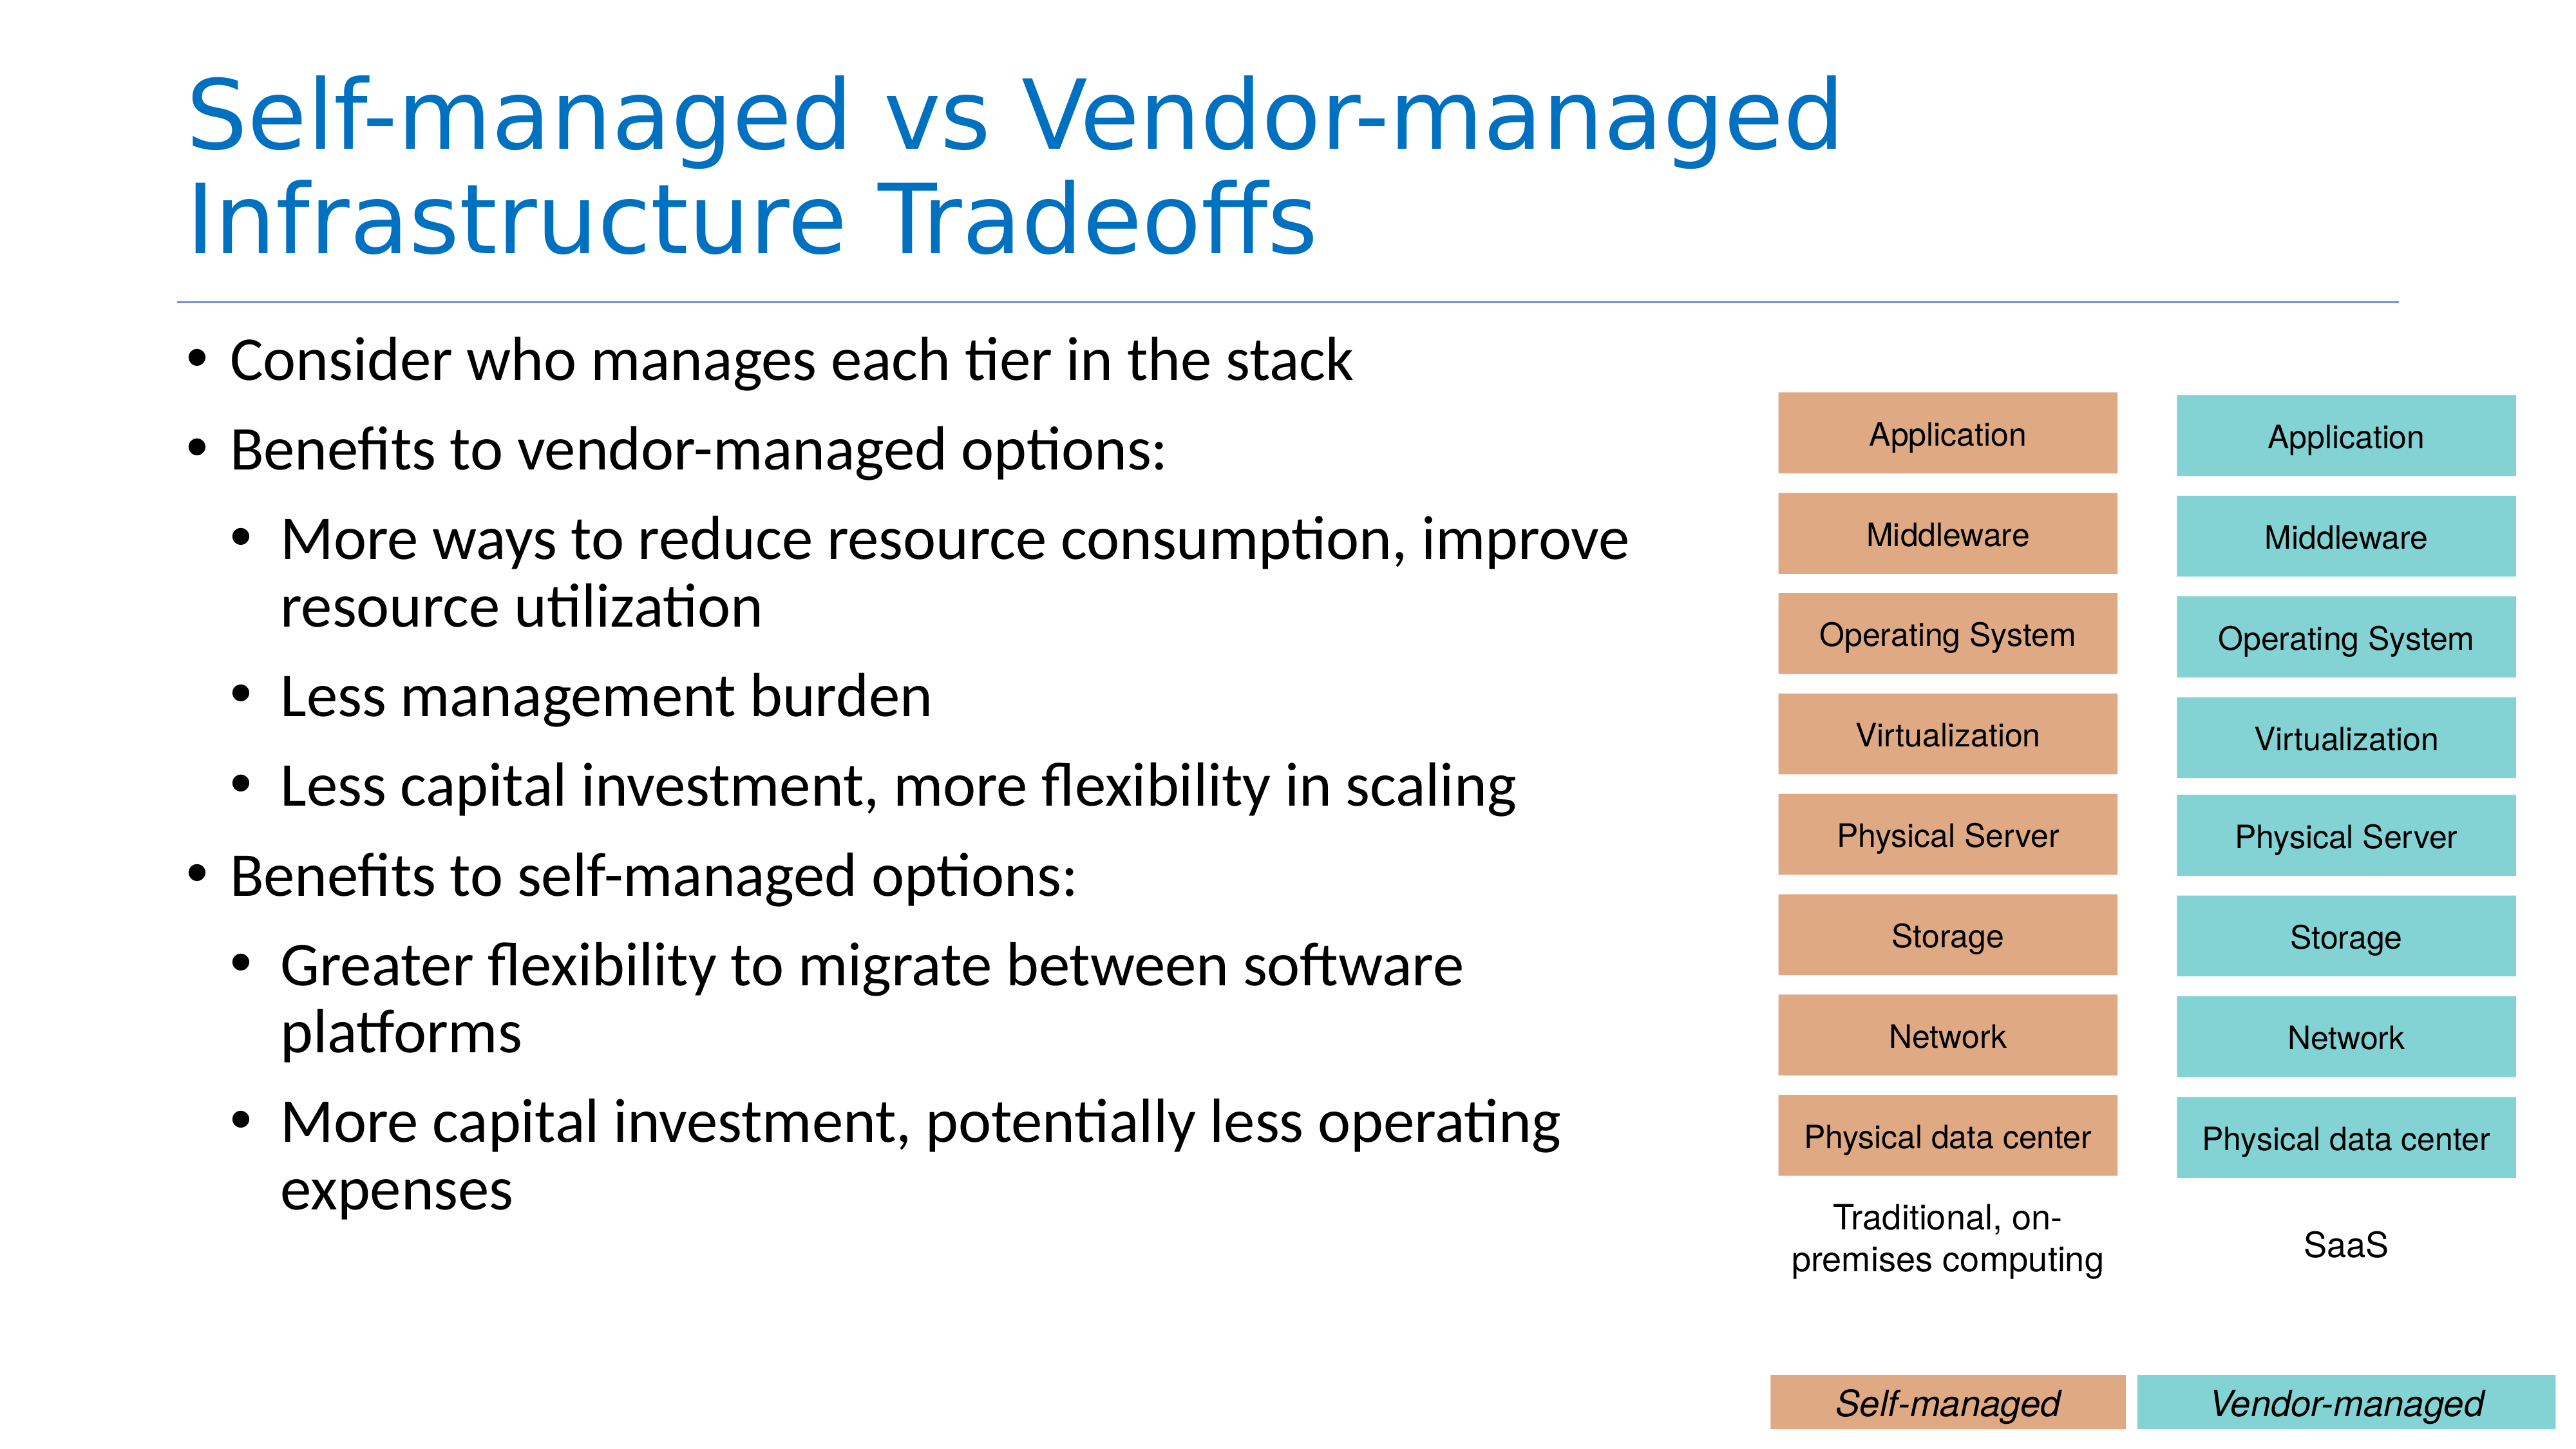

# Self-managed vs Vendor-managed Infrastructure Tradeoffs
Consider who manages each tier in the stack
Benefits to vendor-managed options:
More ways to reduce resource consumption, improve resource utilization
Less management burden
Less capital investment, more flexibility in scaling
Benefits to self-managed options:
Greater flexibility to migrate between software platforms
More capital investment, potentially less operating expenses

Application

Middleware

Operating System

Virtualization

Physical Server

Storage

Network

Physical data center
Traditional, on-premises computing

Application

Middleware

Operating System

Virtualization

Physical Server

Storage

Network

Physical data center
SaaS
Self-managed
Vendor-managed